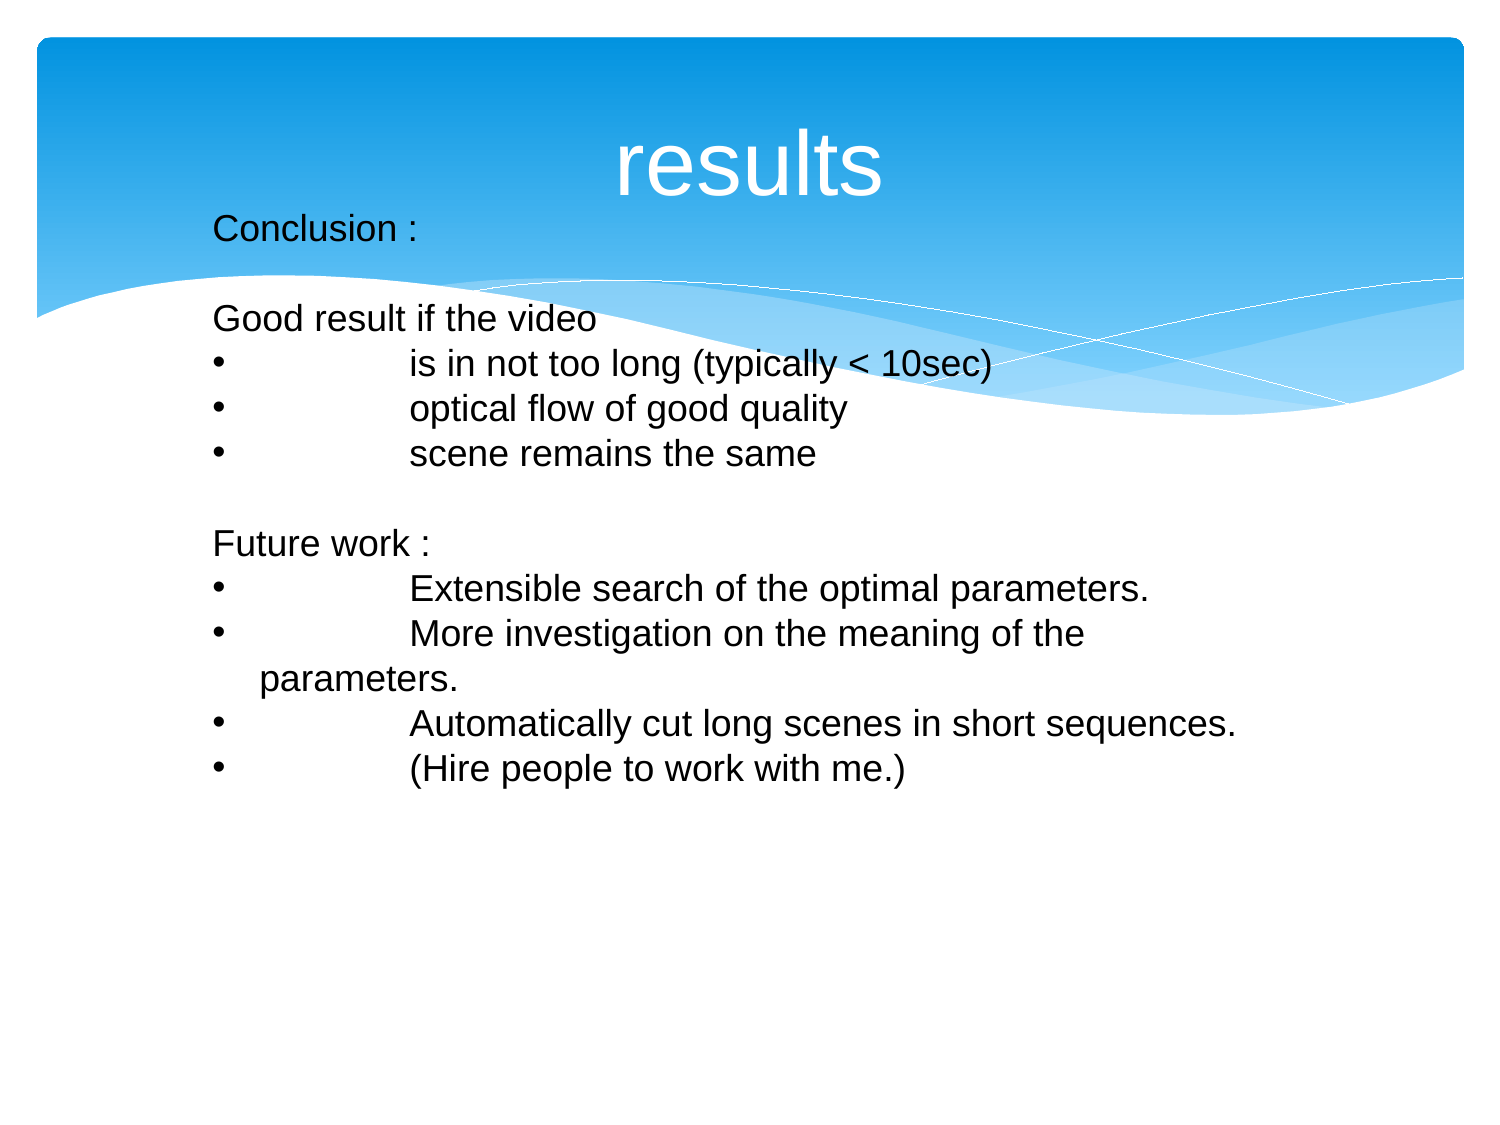

# results
Conclusion :

Good result if the video
	is in not too long (typically < 10sec)
	optical flow of good quality
	scene remains the same

Future work :
	Extensible search of the optimal parameters.
	More investigation on the meaning of the parameters.
	Automatically cut long scenes in short sequences.
	(Hire people to work with me.)